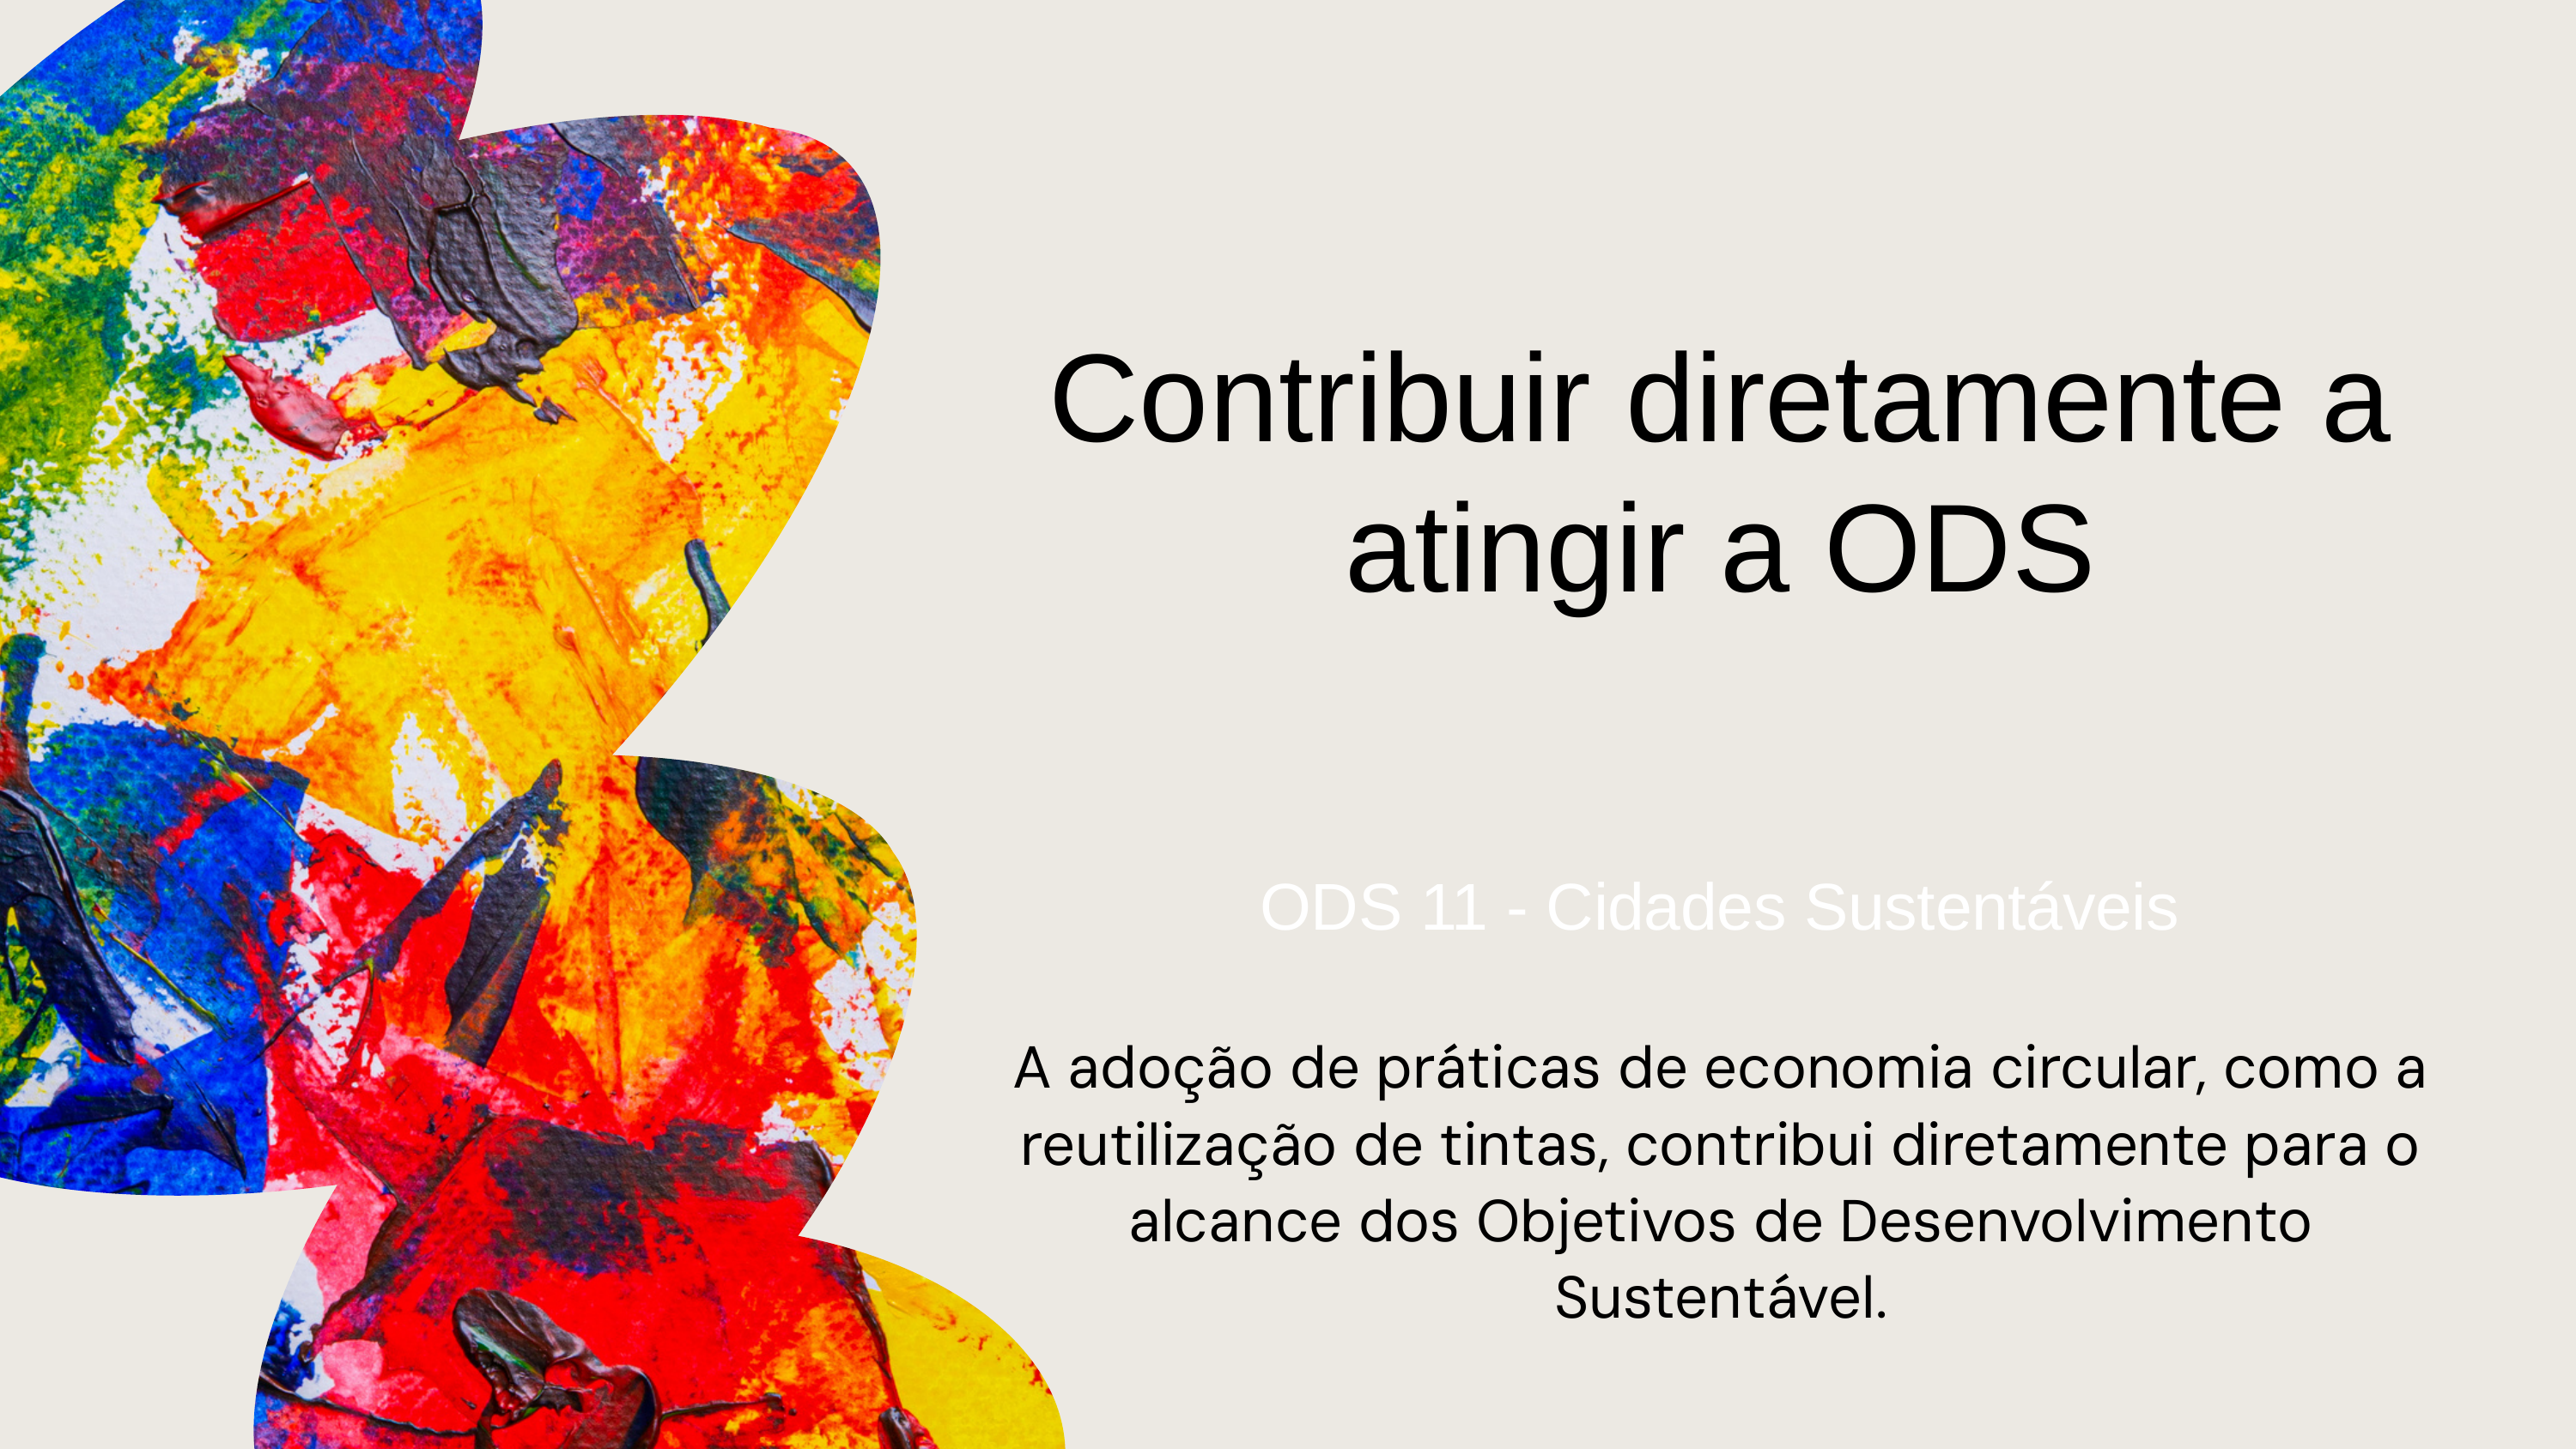

Contribuir diretamente a atingir a ODS
ODS 11 - Cidades Sustentáveis
A adoção de práticas de economia circular, como a reutilização de tintas, contribui diretamente para o alcance dos Objetivos de Desenvolvimento Sustentável.